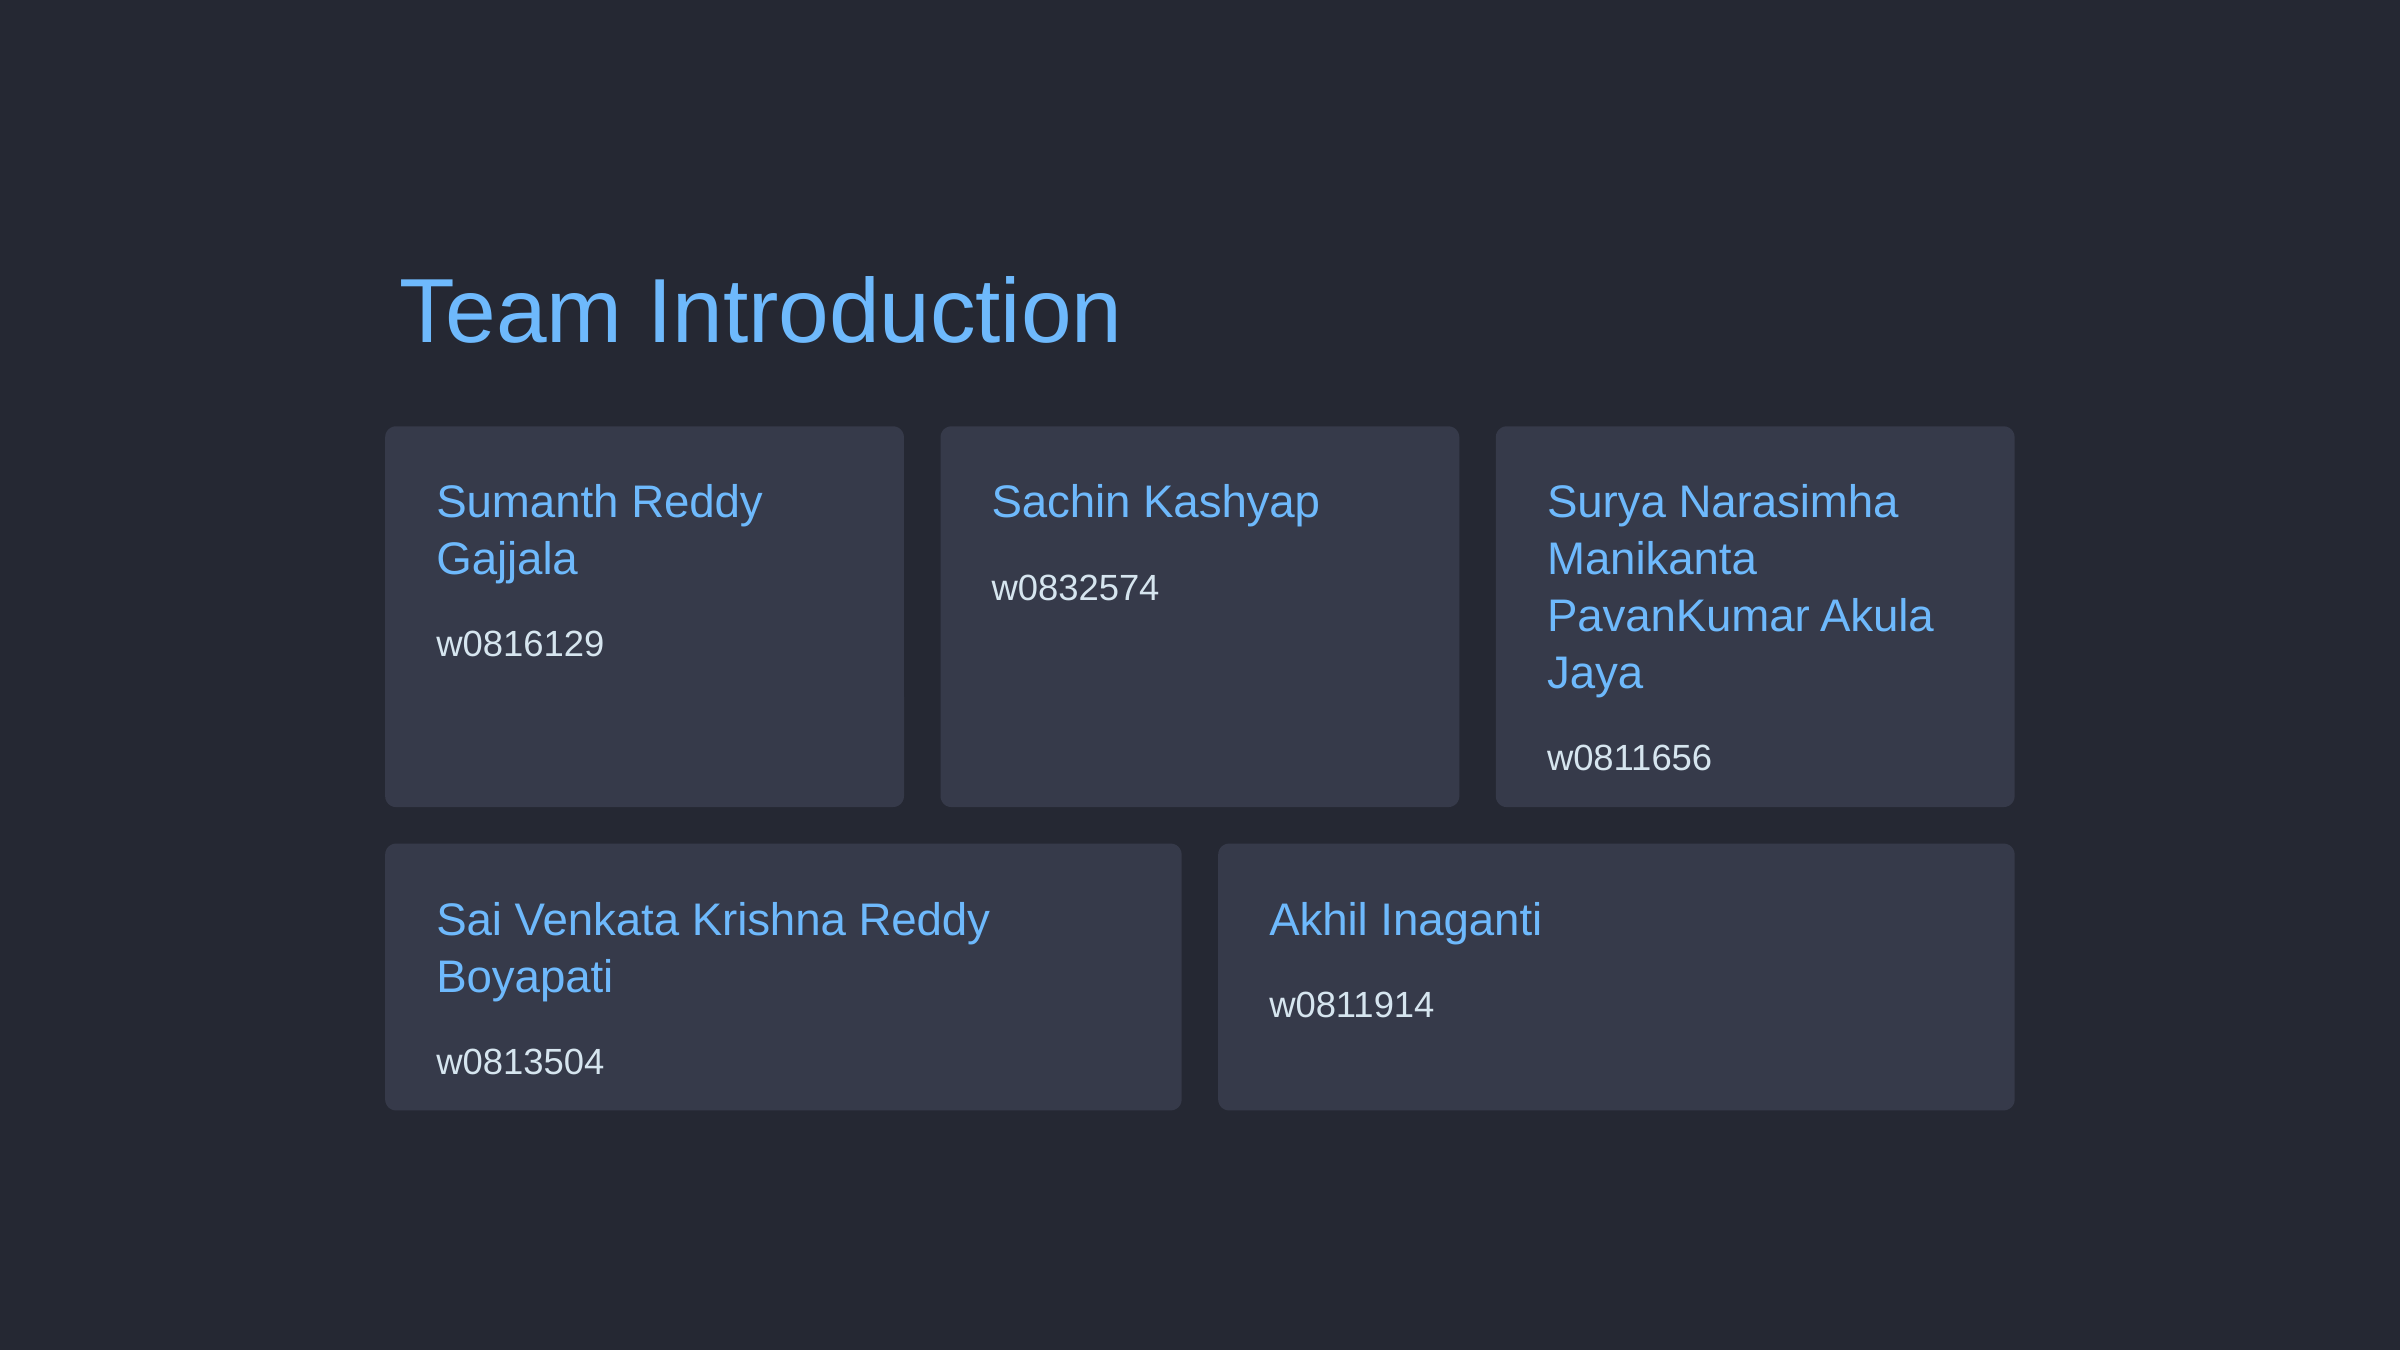

Team Introduction

Sumanth Reddy Gajjala
Sachin Kashyap
Surya Narasimha Manikanta PavanKumar Akula Jaya
w0832574
w0816129
w0811656

Sai Venkata Krishna Reddy Boyapati
Akhil Inaganti
w0811914
w0813504